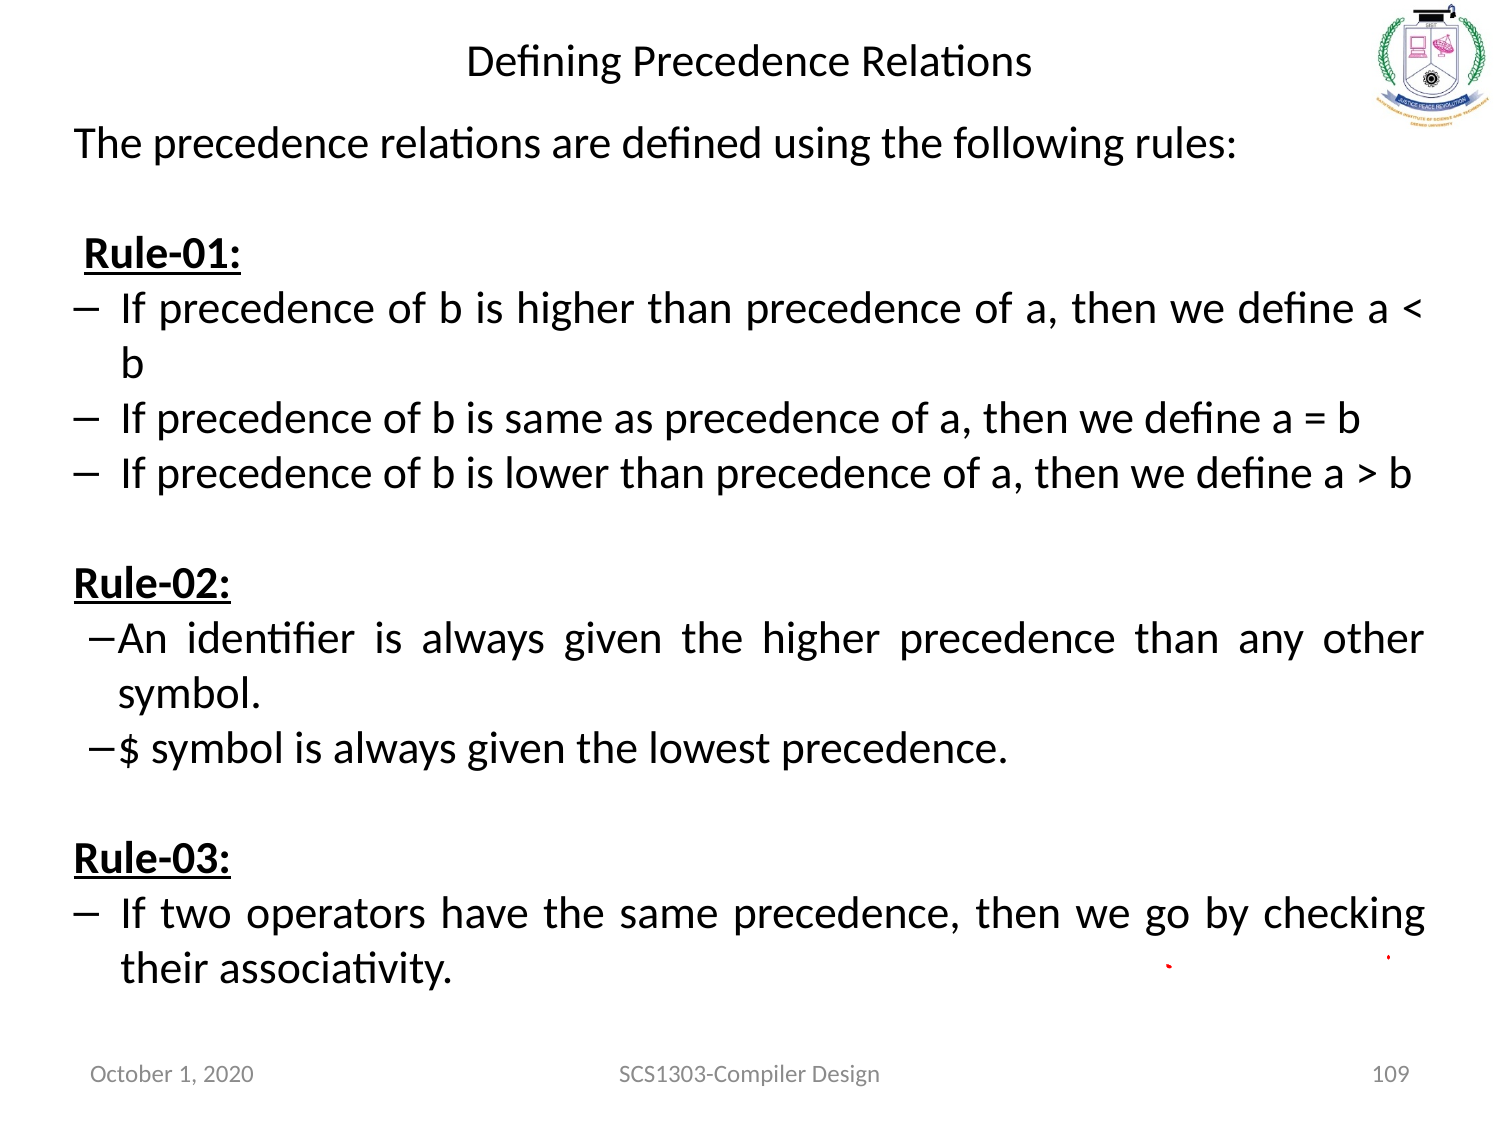

# Defining Precedence Relations
The precedence relations are defined using the following rules:

 Rule-01:
If precedence of b is higher than precedence of a, then we define a < b
If precedence of b is same as precedence of a, then we define a = b
If precedence of b is lower than precedence of a, then we define a > b

Rule-02:
An identifier is always given the higher precedence than any other symbol.
$ symbol is always given the lowest precedence.

Rule-03:
If two operators have the same precedence, then we go by checking their associativity.

October 1, 2020
SCS1303-Compiler Design
109